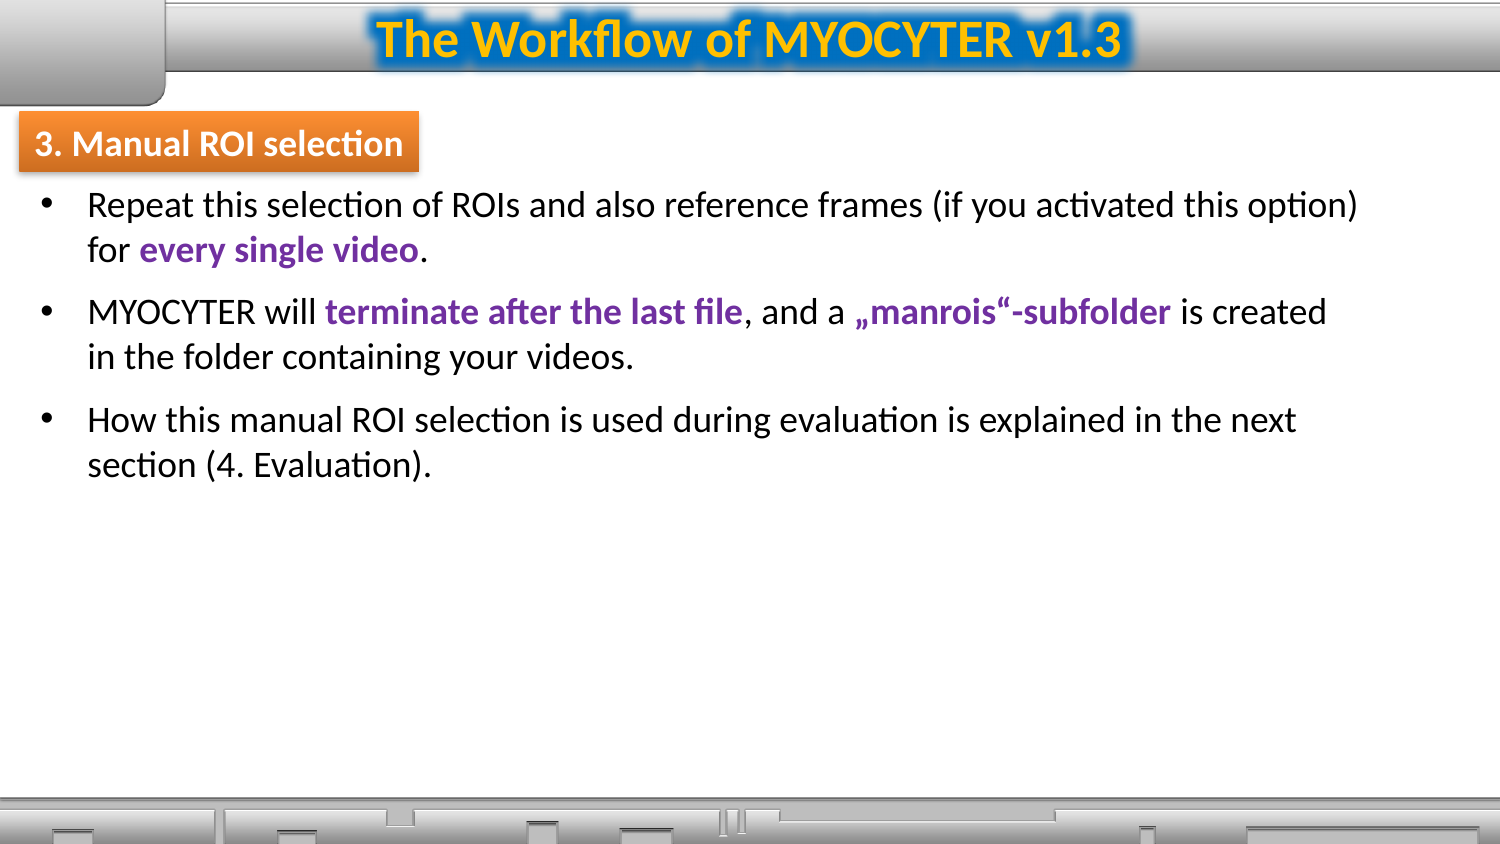

The Workflow of MYOCYTER v1.3
3. Manual ROI selection
Repeat this selection of ROIs and also reference frames (if you activated this option)
for every single video.

MYOCYTER will terminate after the last file, and a „manrois“-subfolder is created
in the folder containing your videos.

How this manual ROI selection is used during evaluation is explained in the next
section (4. Evaluation).